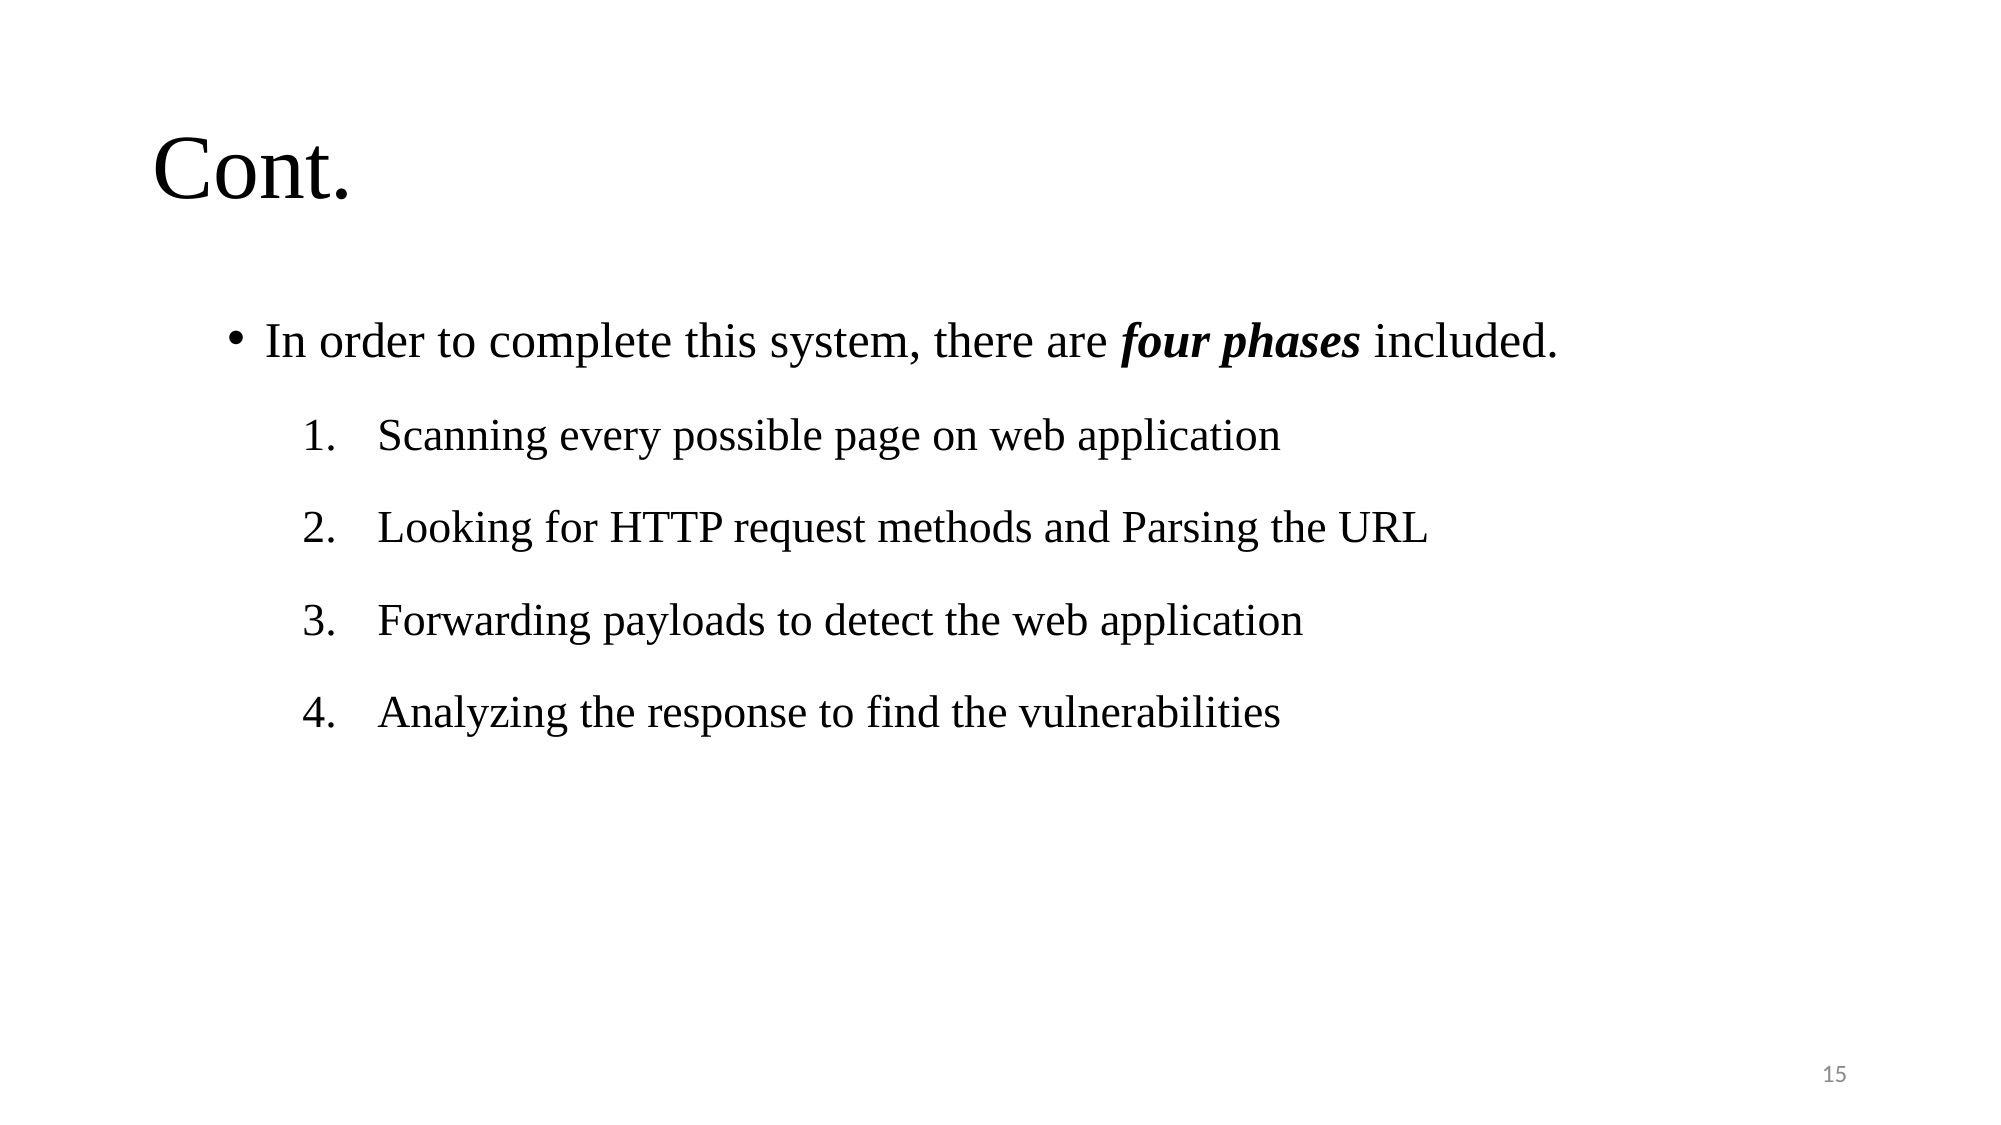

# Cont.
In order to complete this system, there are four phases included.
Scanning every possible page on web application
Looking for HTTP request methods and Parsing the URL
Forwarding payloads to detect the web application
Analyzing the response to find the vulnerabilities

15